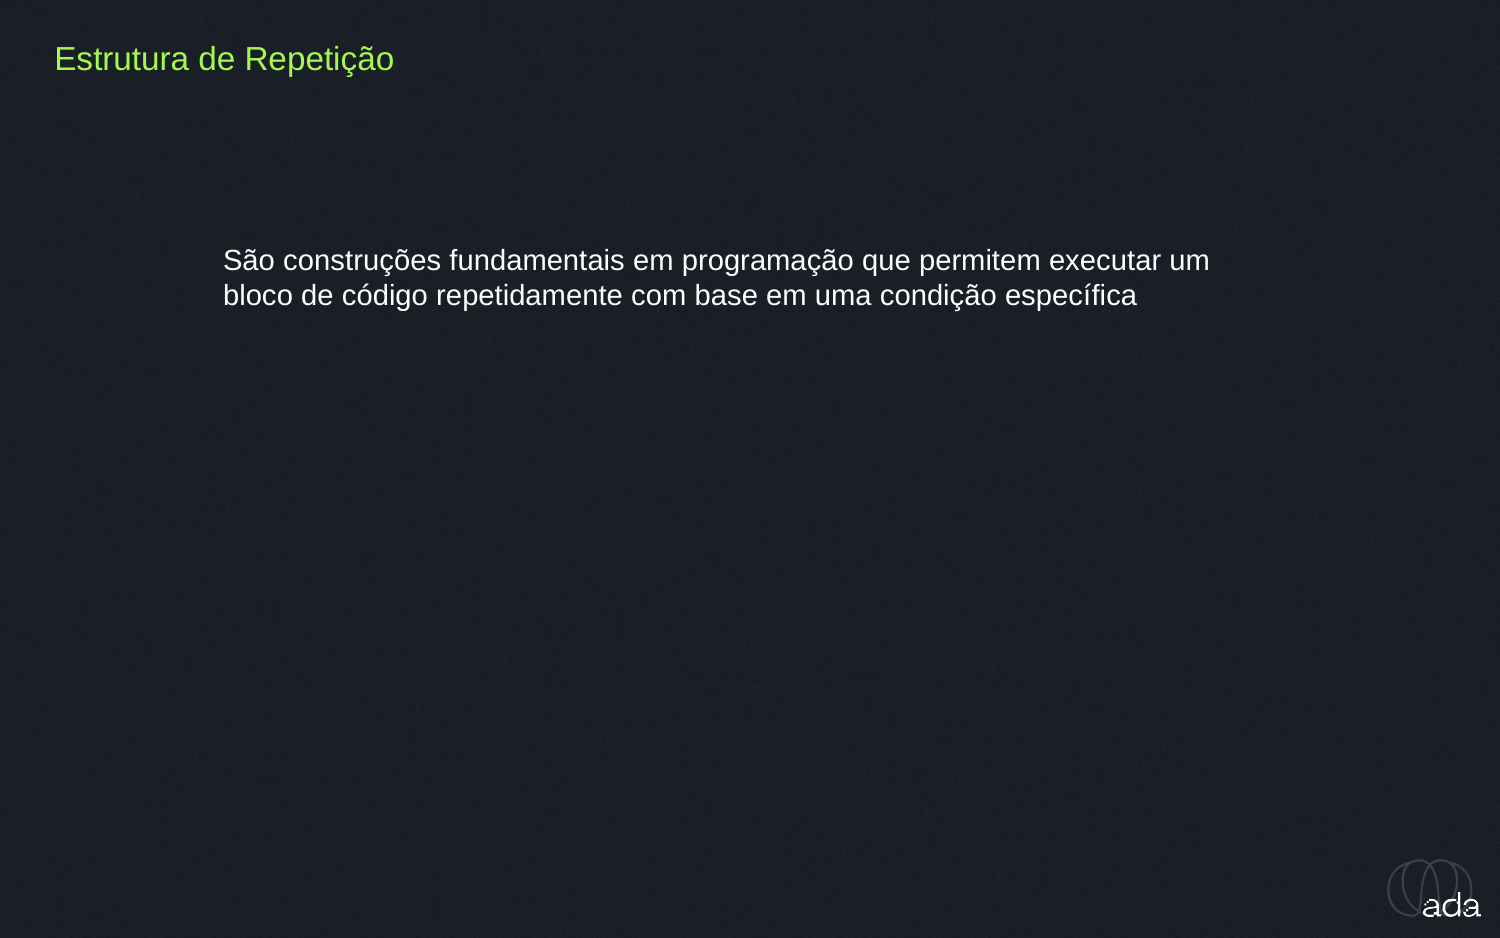

Estrutura de Repetição
São construções fundamentais em programação que permitem executar um bloco de código repetidamente com base em uma condição específica